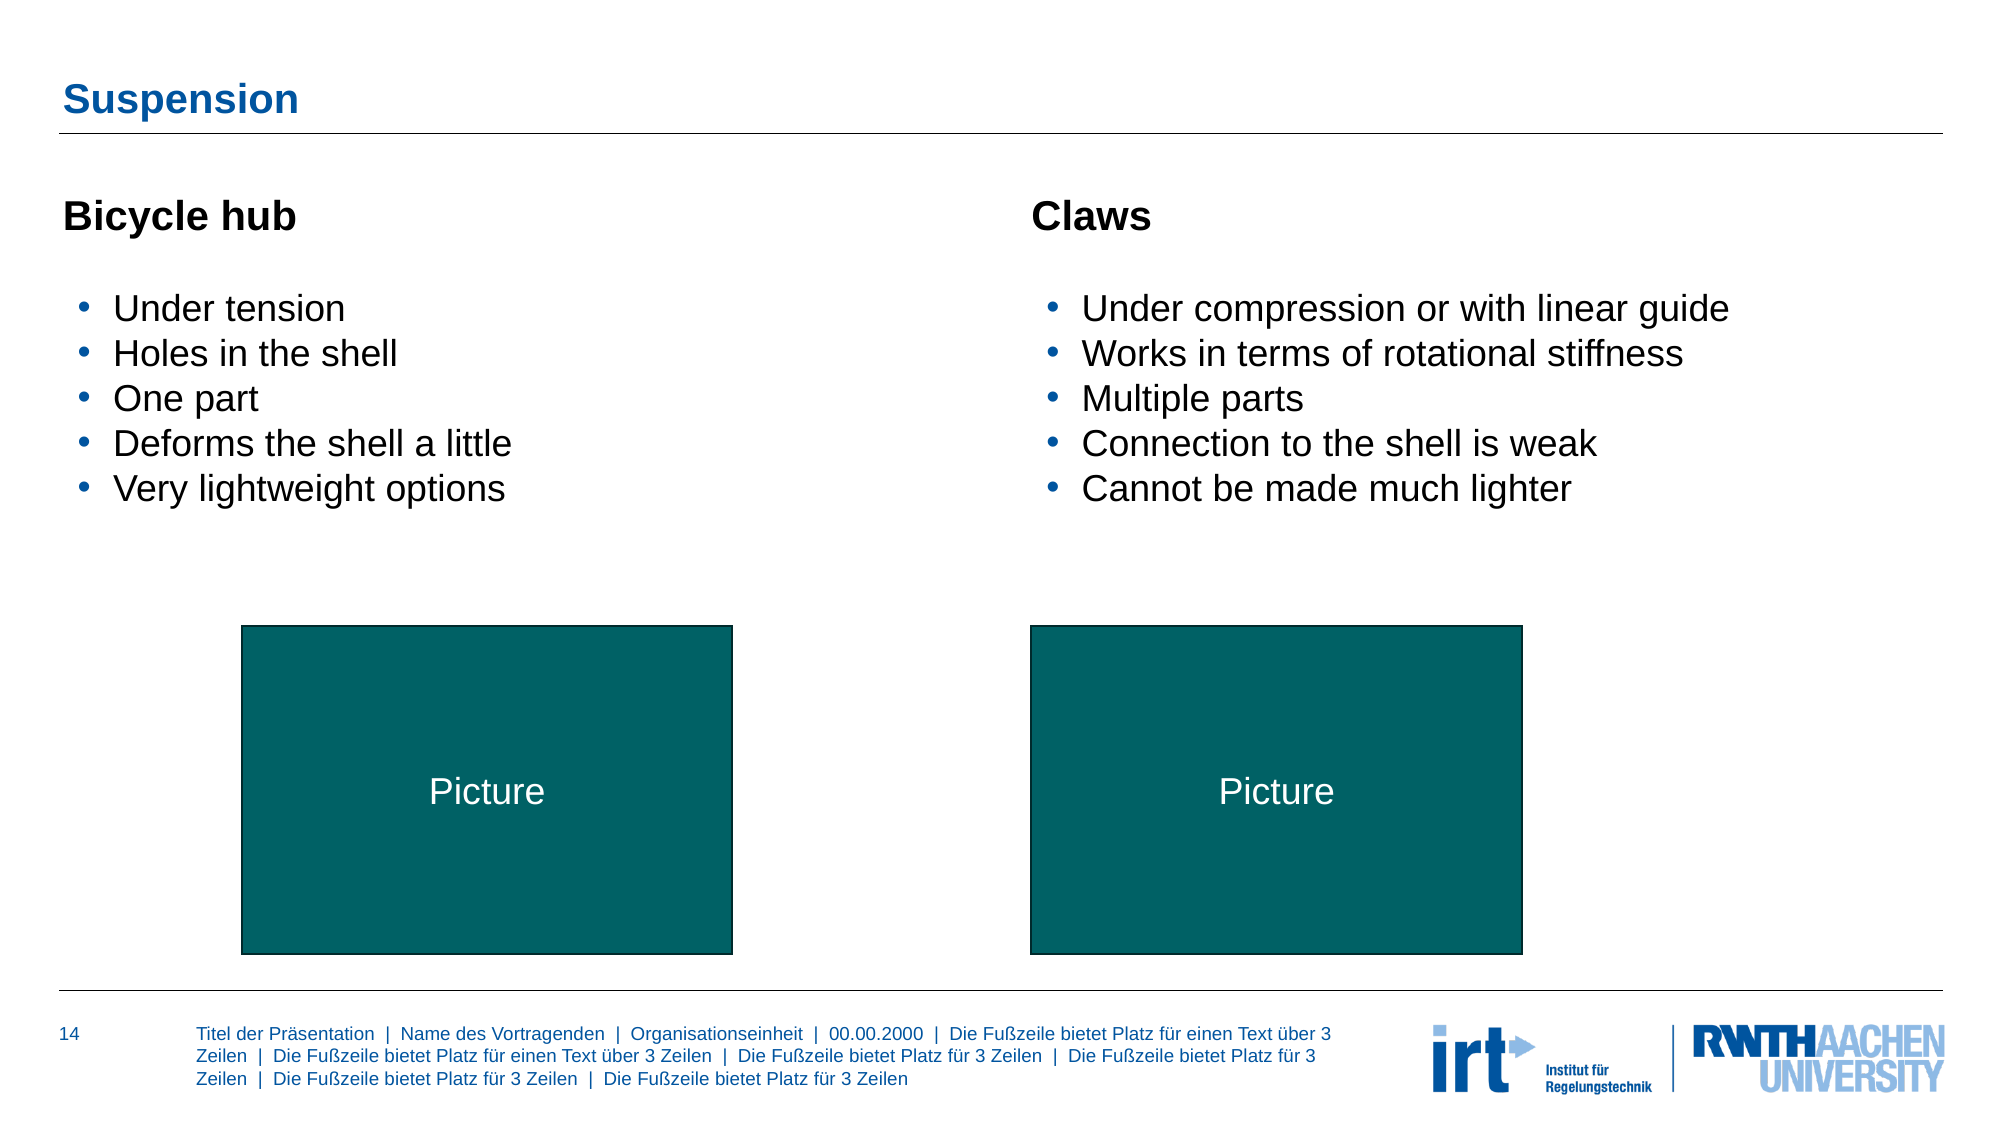

# Suspension
Bicycle hub
Claws
Under compression or with linear guide
Works in terms of rotational stiffness
Multiple parts
Connection to the shell is weak
Cannot be made much lighter

Under tension
Holes in the shell
One part
Deforms the shell a little
Very lightweight options
Picture
Picture